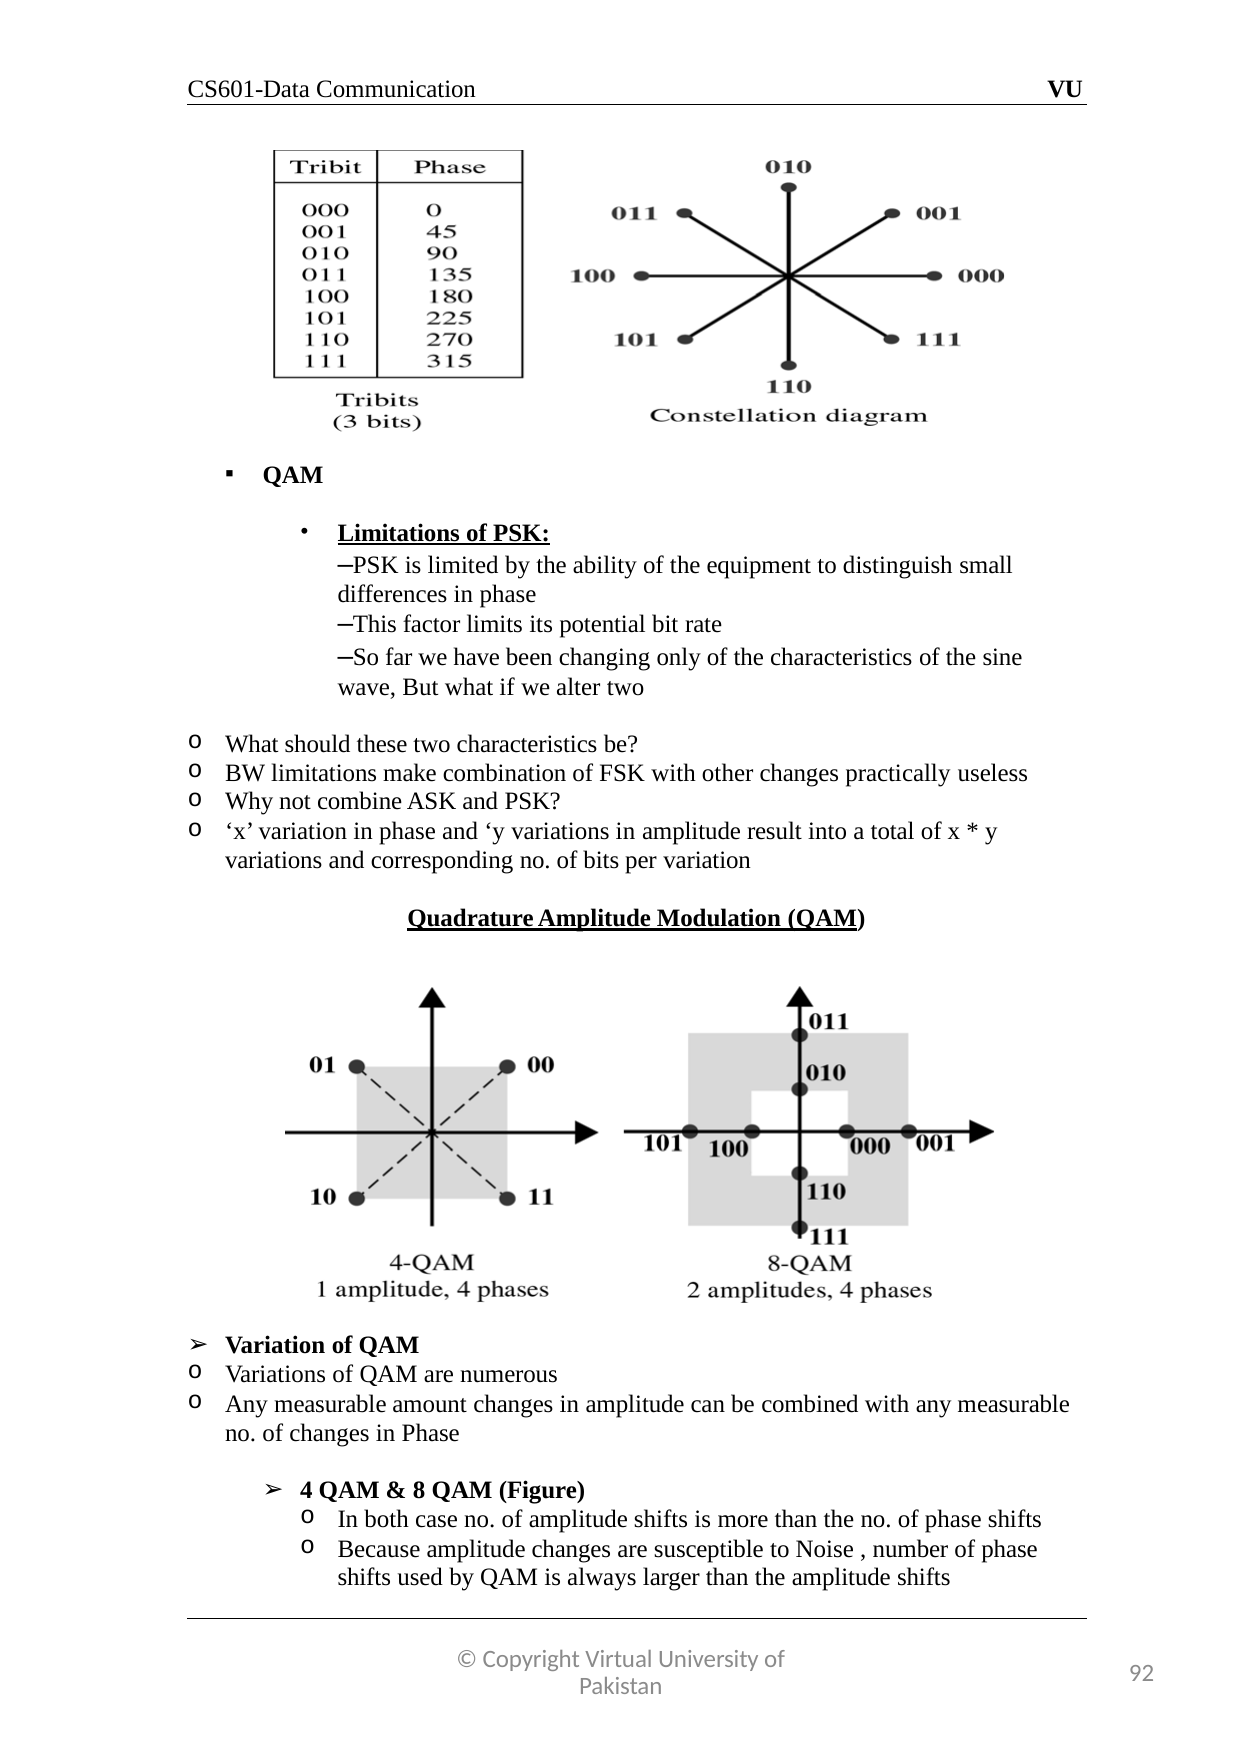

CS601-Data Communication
VU

QAM

Limitations of PSK:
–PSK is limited by the ability of the equipment to distinguish small  differences in phase
–This factor limits its potential bit rate
–So far we have been changing only of the characteristics of the sine  wave, But what if we alter two

What should these two characteristics be?
BW limitations make combination of FSK with other changes practically useless
Why not combine ASK and PSK?
‘x’ variation in phase and ‘y variations in amplitude result into a total of x * y  variations and corresponding no. of bits per variation

Quadrature Amplitude Modulation (QAM)

Variation of QAM
Variations of QAM are numerous
Any measurable amount changes in amplitude can be combined with any measurable  no. of changes in Phase

4 QAM & 8 QAM (Figure)
In both case no. of amplitude shifts is more than the no. of phase shifts
Because amplitude changes are susceptible to Noise , number of phase  shifts used by QAM is always larger than the amplitude shifts

© Copyright Virtual University of Pakistan
92